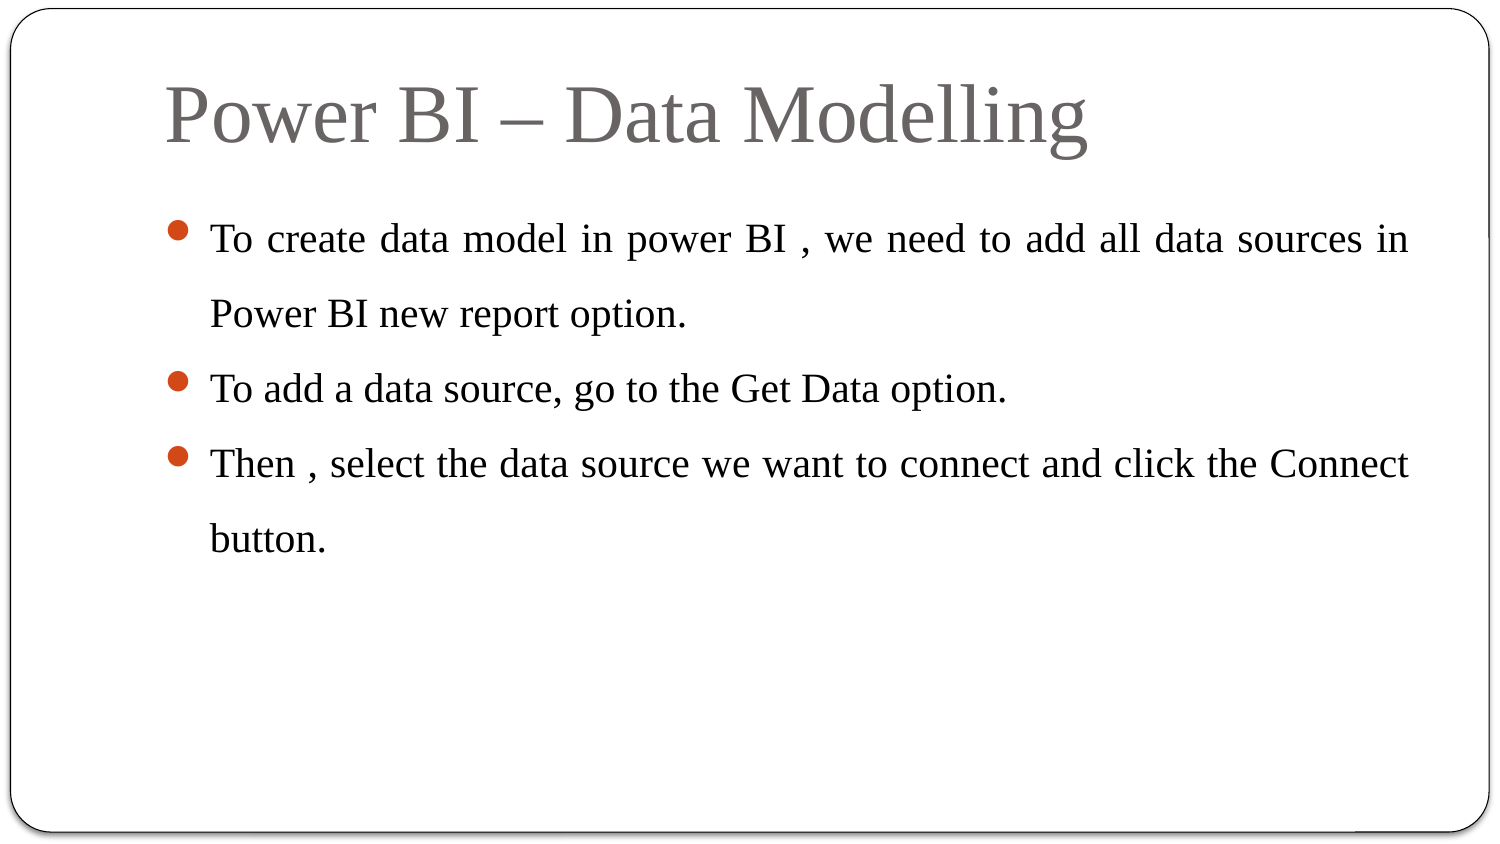

# Power BI – Data Modelling
To create data model in power BI , we need to add all data sources in Power BI new report option.
To add a data source, go to the Get Data option.
Then , select the data source we want to connect and click the Connect button.